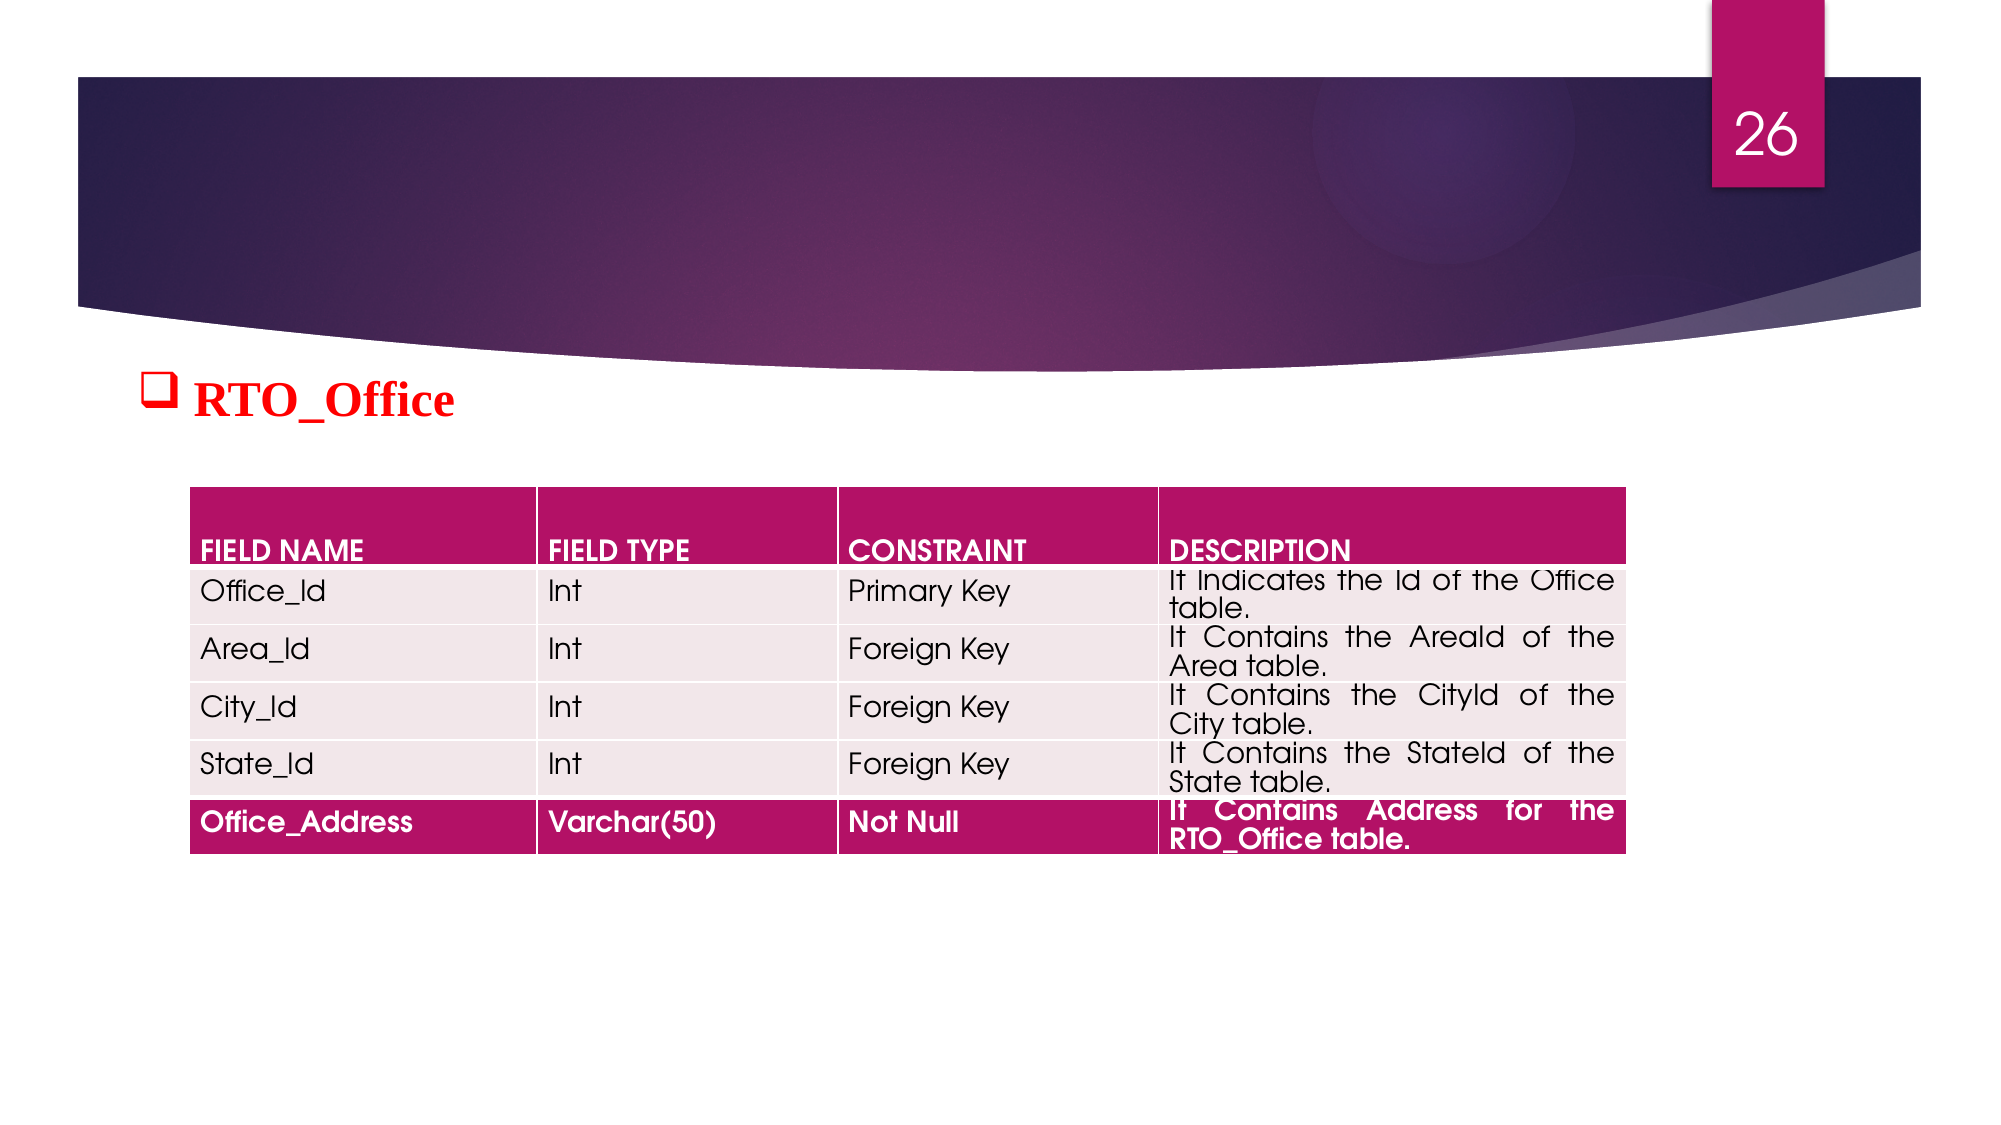

26
RTO_Office

| FIELD NAME | FIELD TYPE | CONSTRAINT | DESCRIPTION |
| --- | --- | --- | --- |
| Office\_Id | Int | Primary Key | It Indicates the Id of the Office table. |
| Area\_Id | Int | Foreign Key | It Contains the AreaId of the Area table. |
| City\_Id | Int | Foreign Key | It Contains the CityId of the City table. |
| State\_Id | Int | Foreign Key | It Contains the StateId of the State table. |
| Office\_Address | Varchar(50) | Not Null | It Contains Address for the RTO\_Office table. |